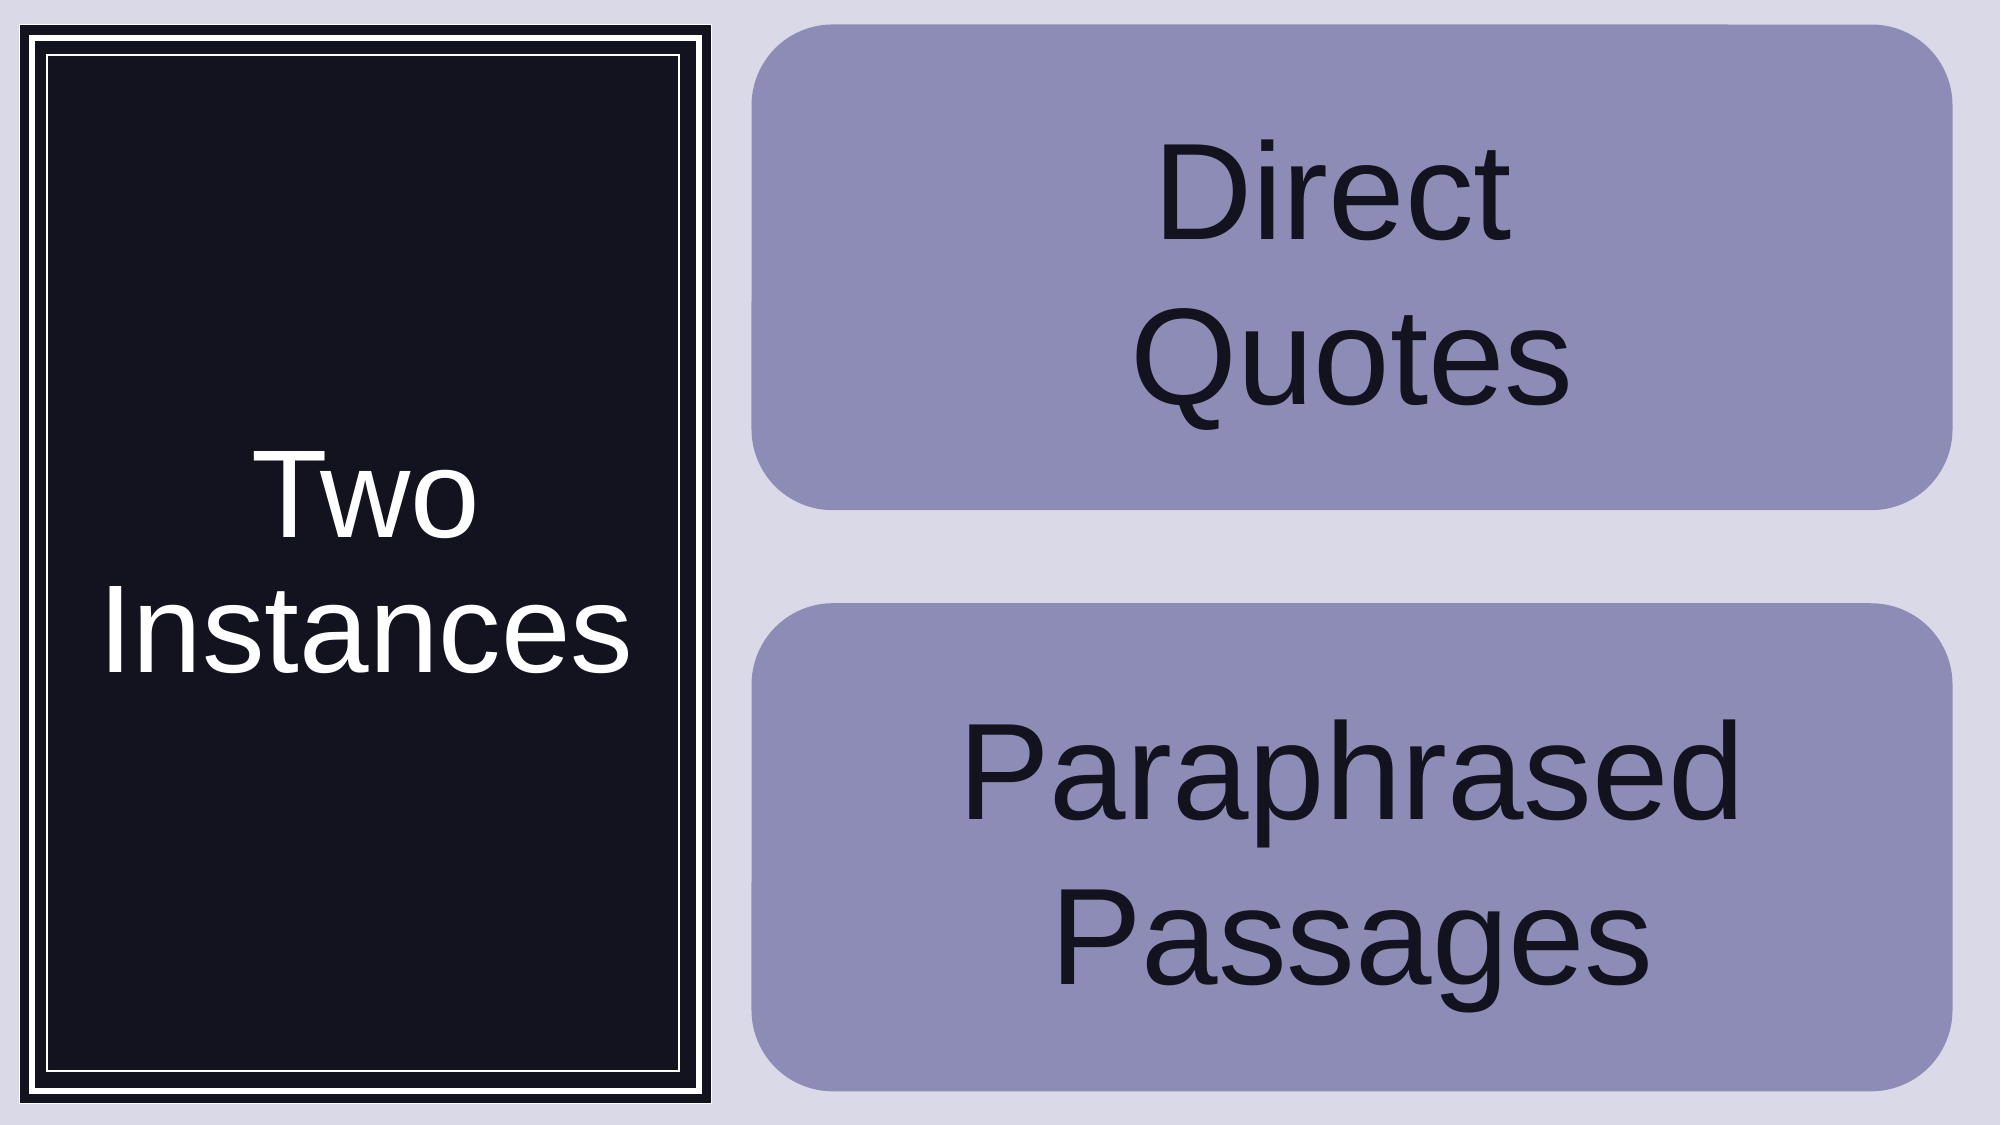

# Two Instances
Direct
Quotes

Paraphrased Passages